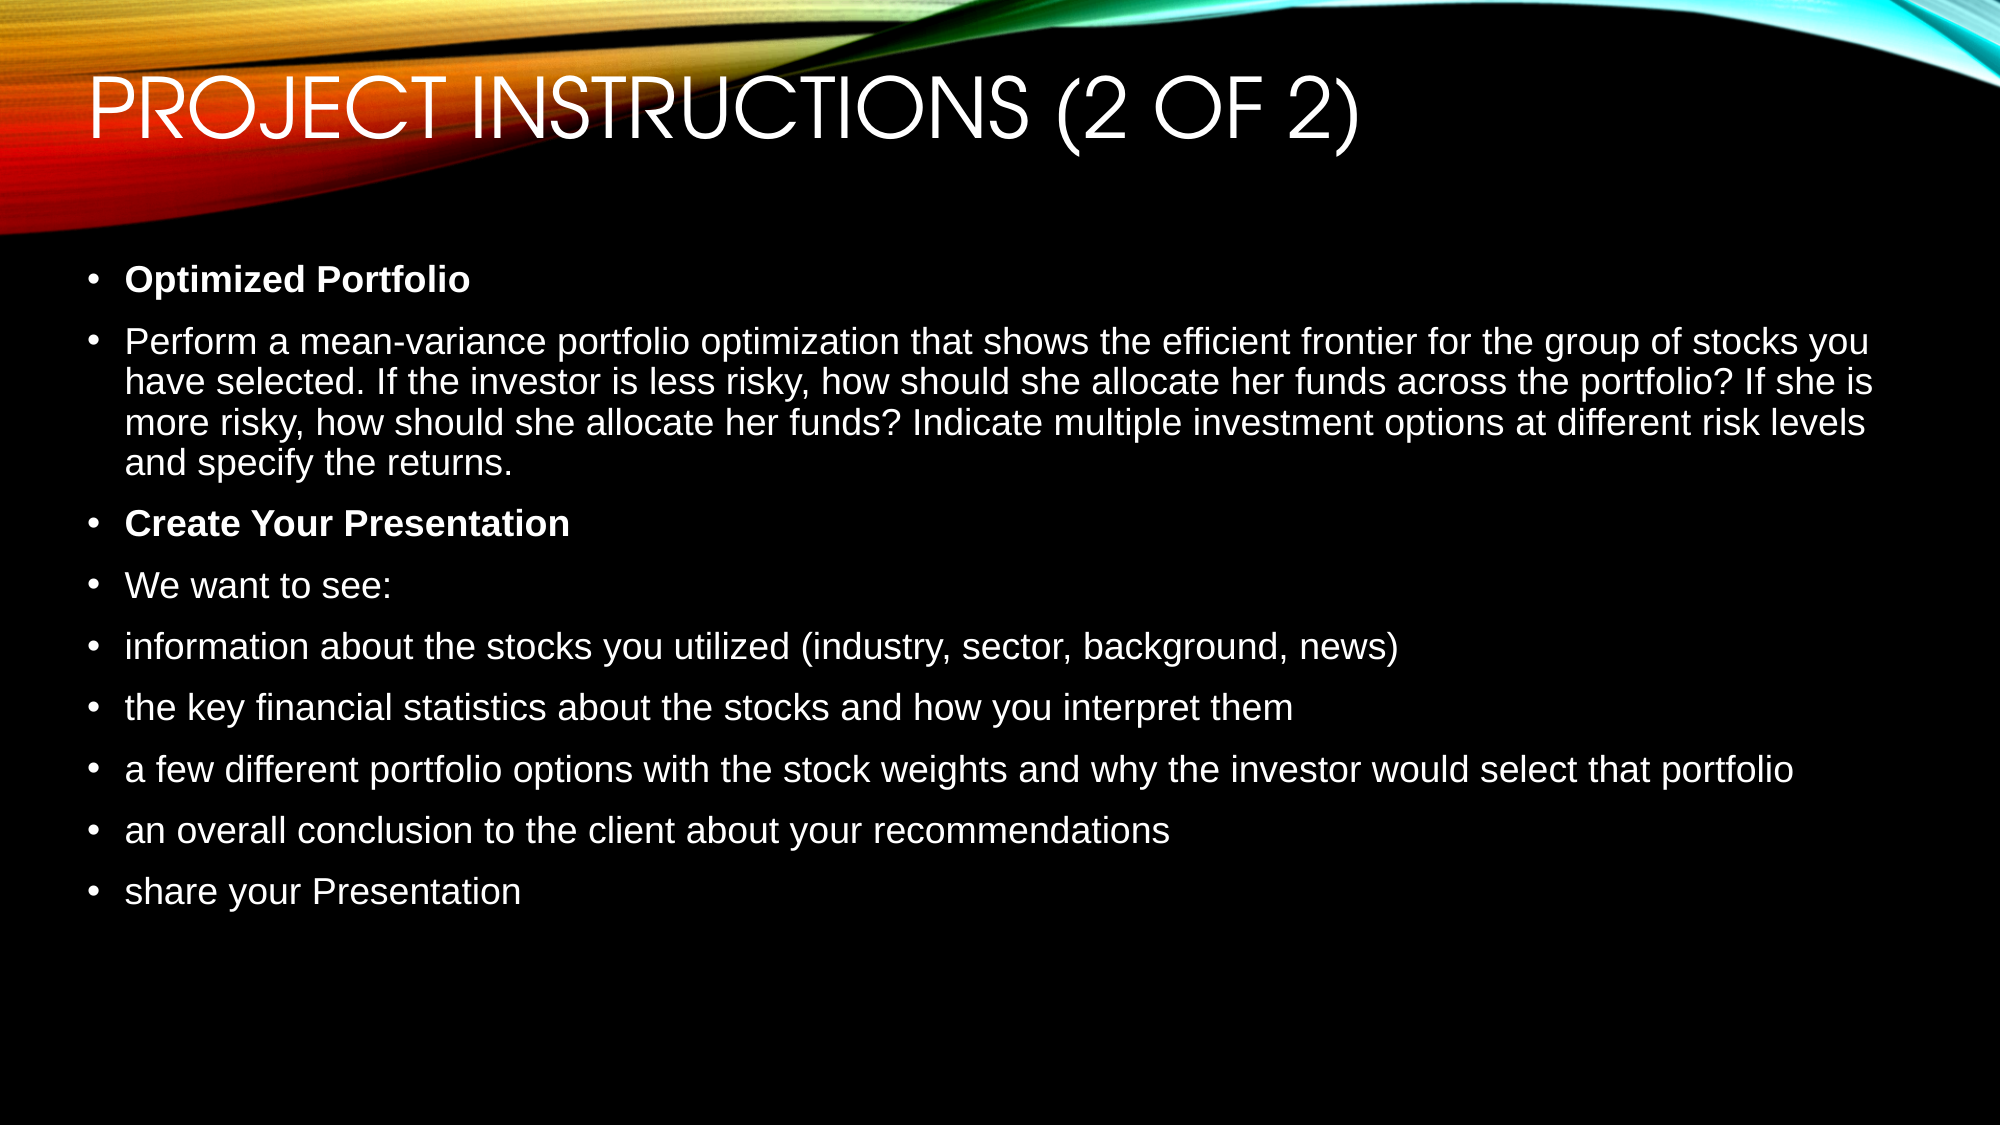

# Project instructions (2 of 2)
Optimized Portfolio
Perform a mean-variance portfolio optimization that shows the efficient frontier for the group of stocks you have selected. If the investor is less risky, how should she allocate her funds across the portfolio? If she is more risky, how should she allocate her funds? Indicate multiple investment options at different risk levels and specify the returns.
Create Your Presentation
We want to see:
information about the stocks you utilized (industry, sector, background, news)
the key financial statistics about the stocks and how you interpret them
a few different portfolio options with the stock weights and why the investor would select that portfolio
an overall conclusion to the client about your recommendations
share your Presentation